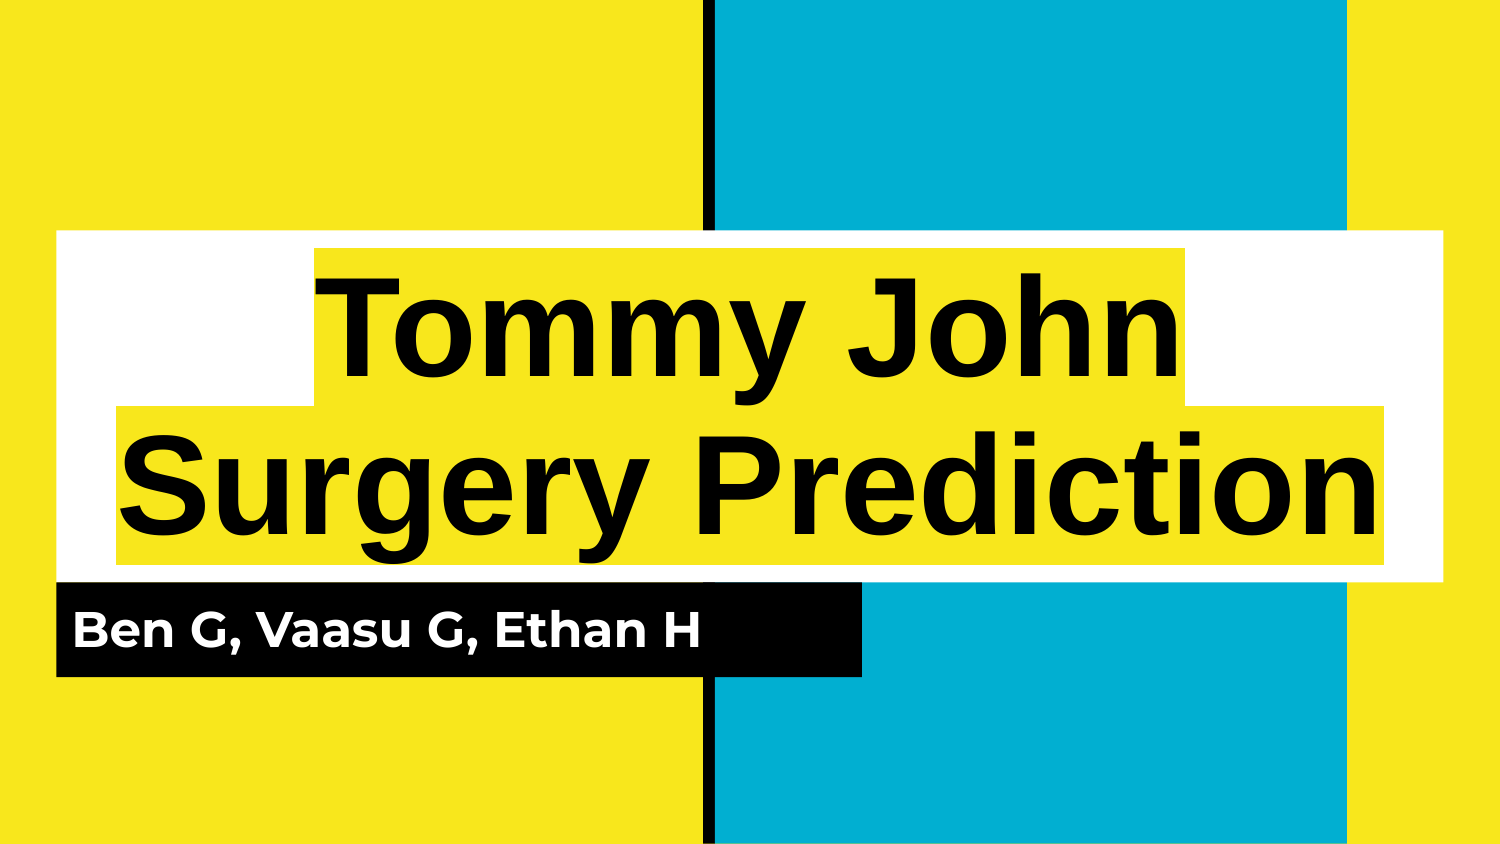

# Tommy John Surgery Prediction
Ben G, Vaasu G, Ethan H